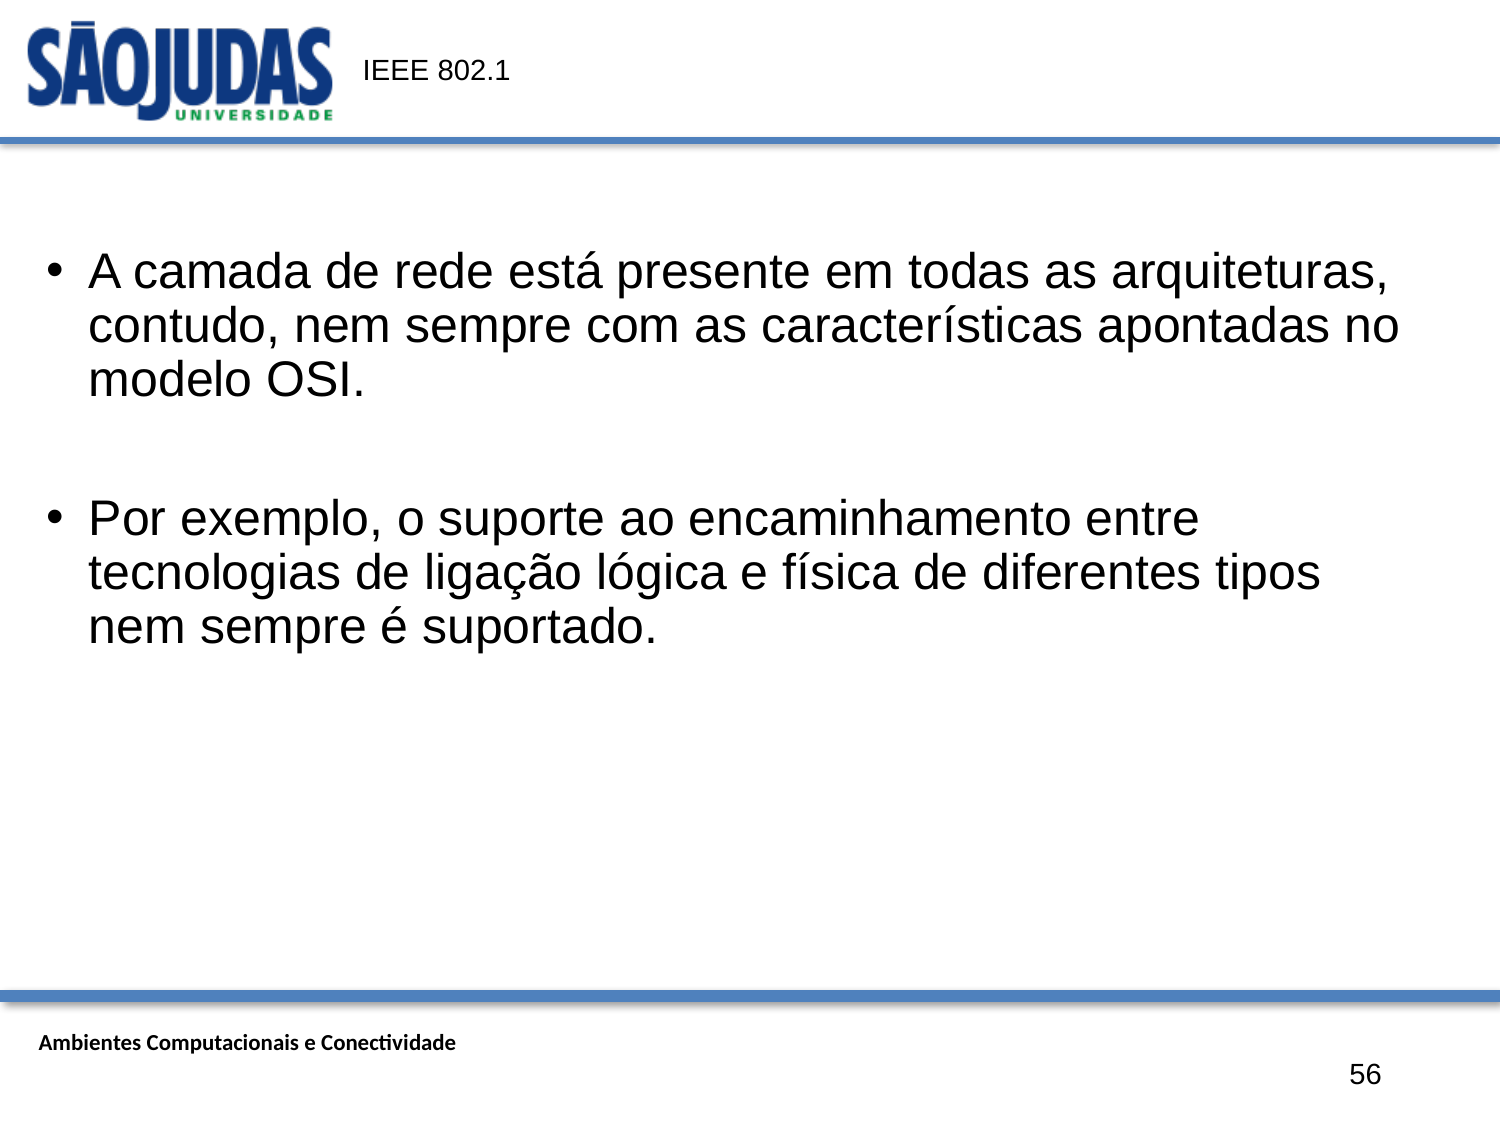

# IEEE 802.1

A camada de rede está presente em todas as arquiteturas, contudo, nem sempre com as características apontadas no modelo OSI.

Por exemplo, o suporte ao encaminhamento entre tecnologias de ligação lógica e física de diferentes tipos nem sempre é suportado.
56